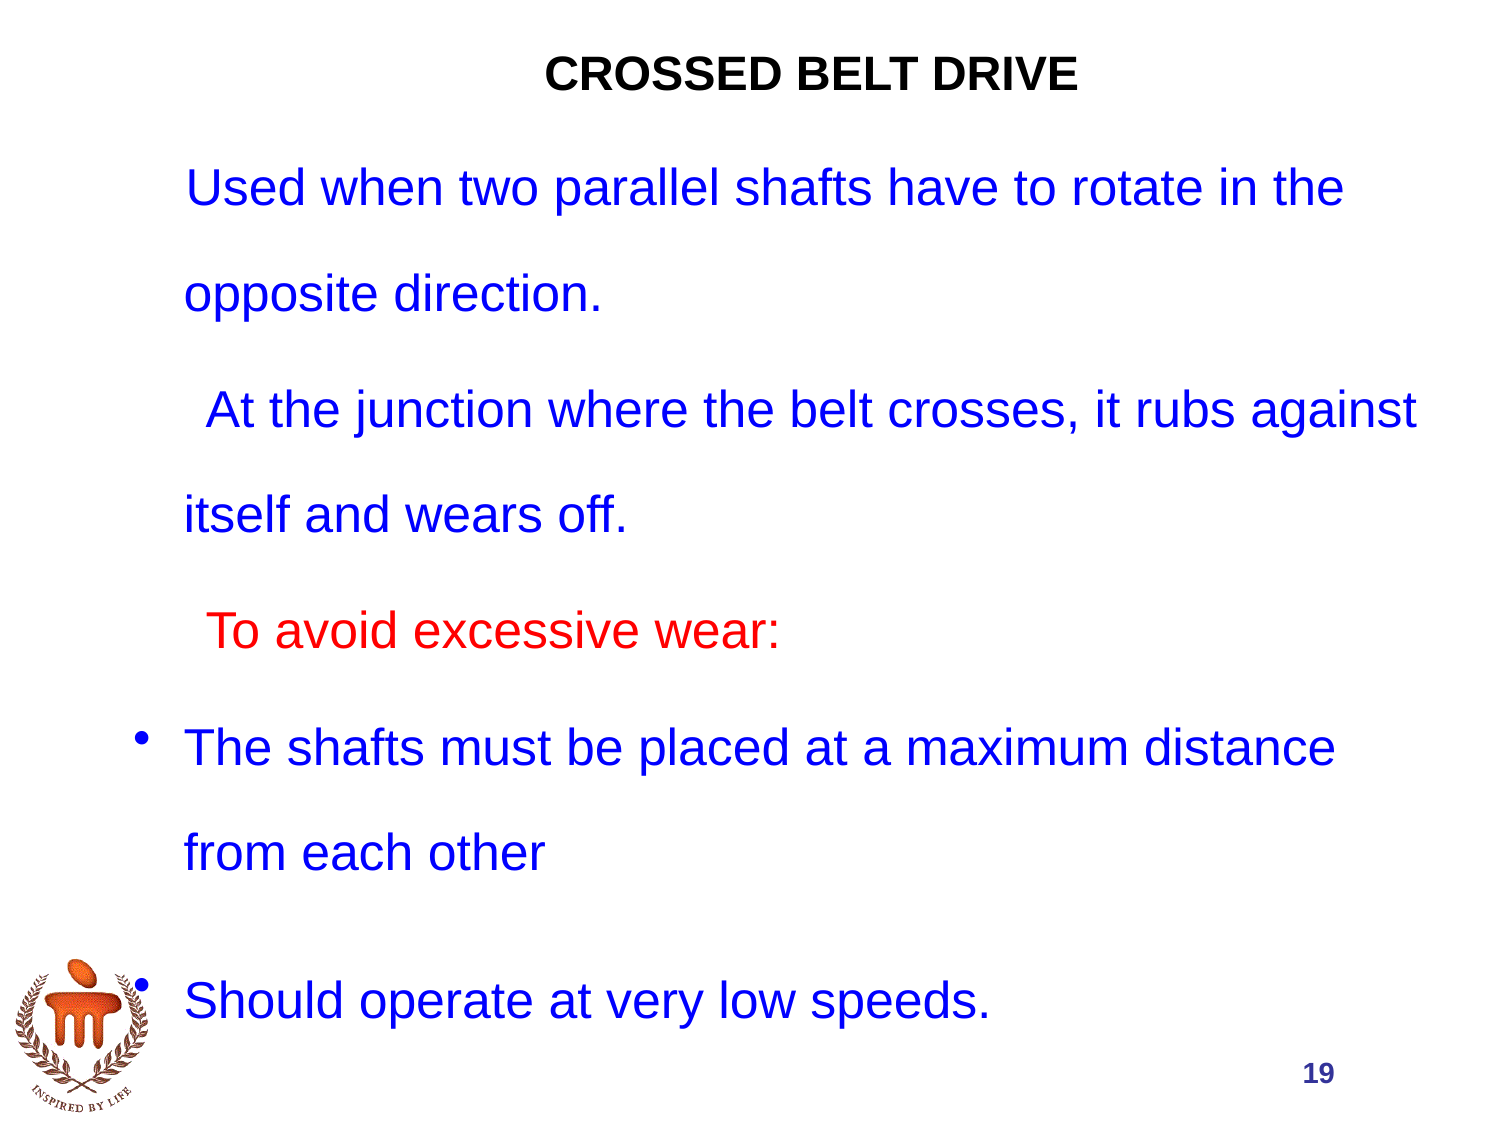

CROSSED BELT DRIVE
     Used when two parallel shafts have to rotate in the opposite direction.
     At the junction where the belt crosses, it rubs against itself and wears off.
     To avoid excessive wear:
The shafts must be placed at a maximum distance from each other
Should operate at very low speeds.

19